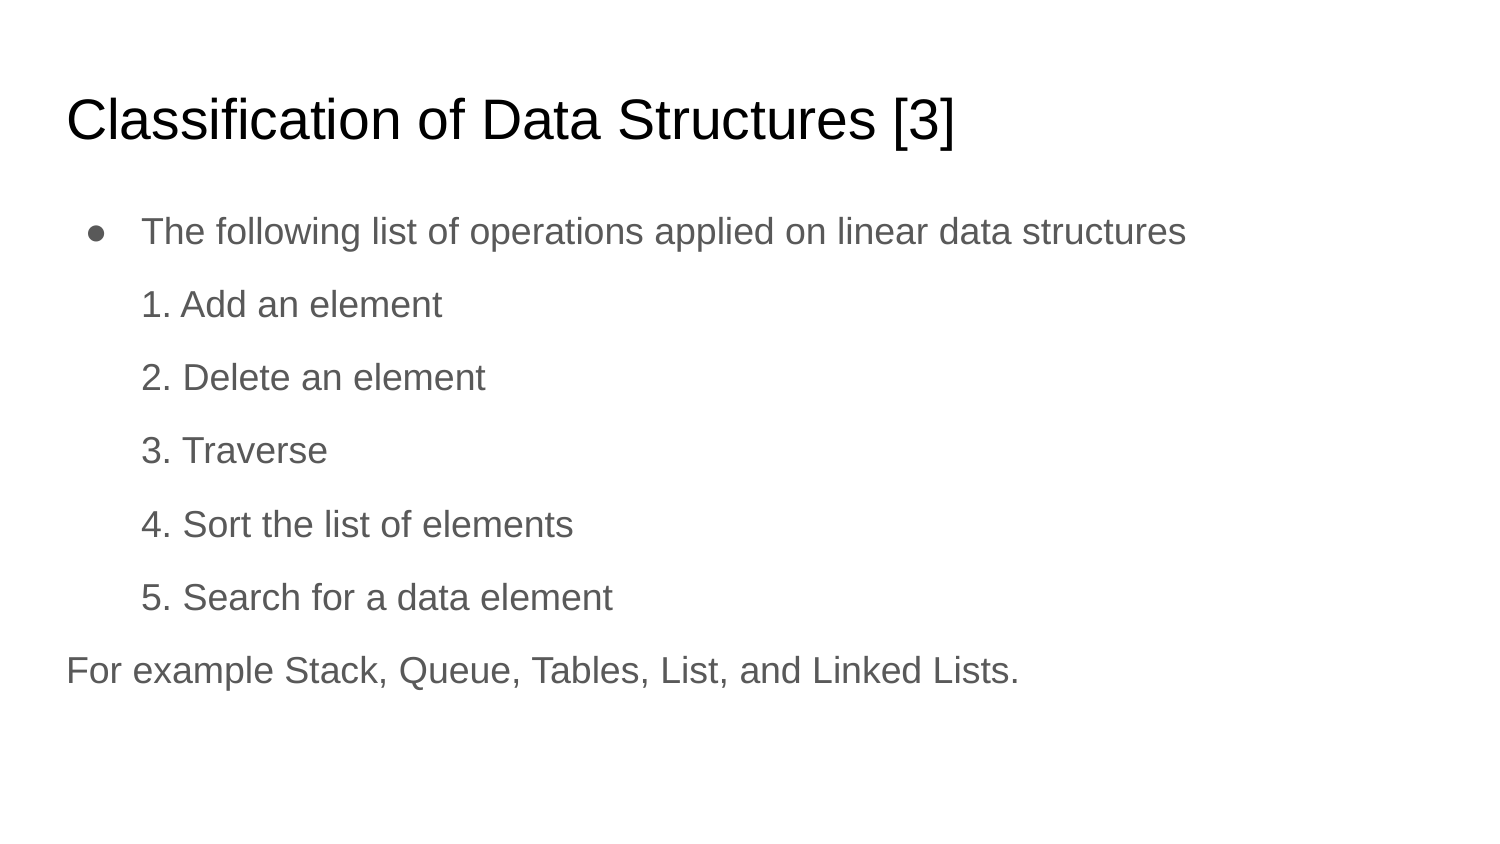

# Classification of Data Structures [3]

The following list of operations applied on linear data structures
1. Add an element
2. Delete an element
3. Traverse
4. Sort the list of elements
5. Search for a data element
For example Stack, Queue, Tables, List, and Linked Lists.